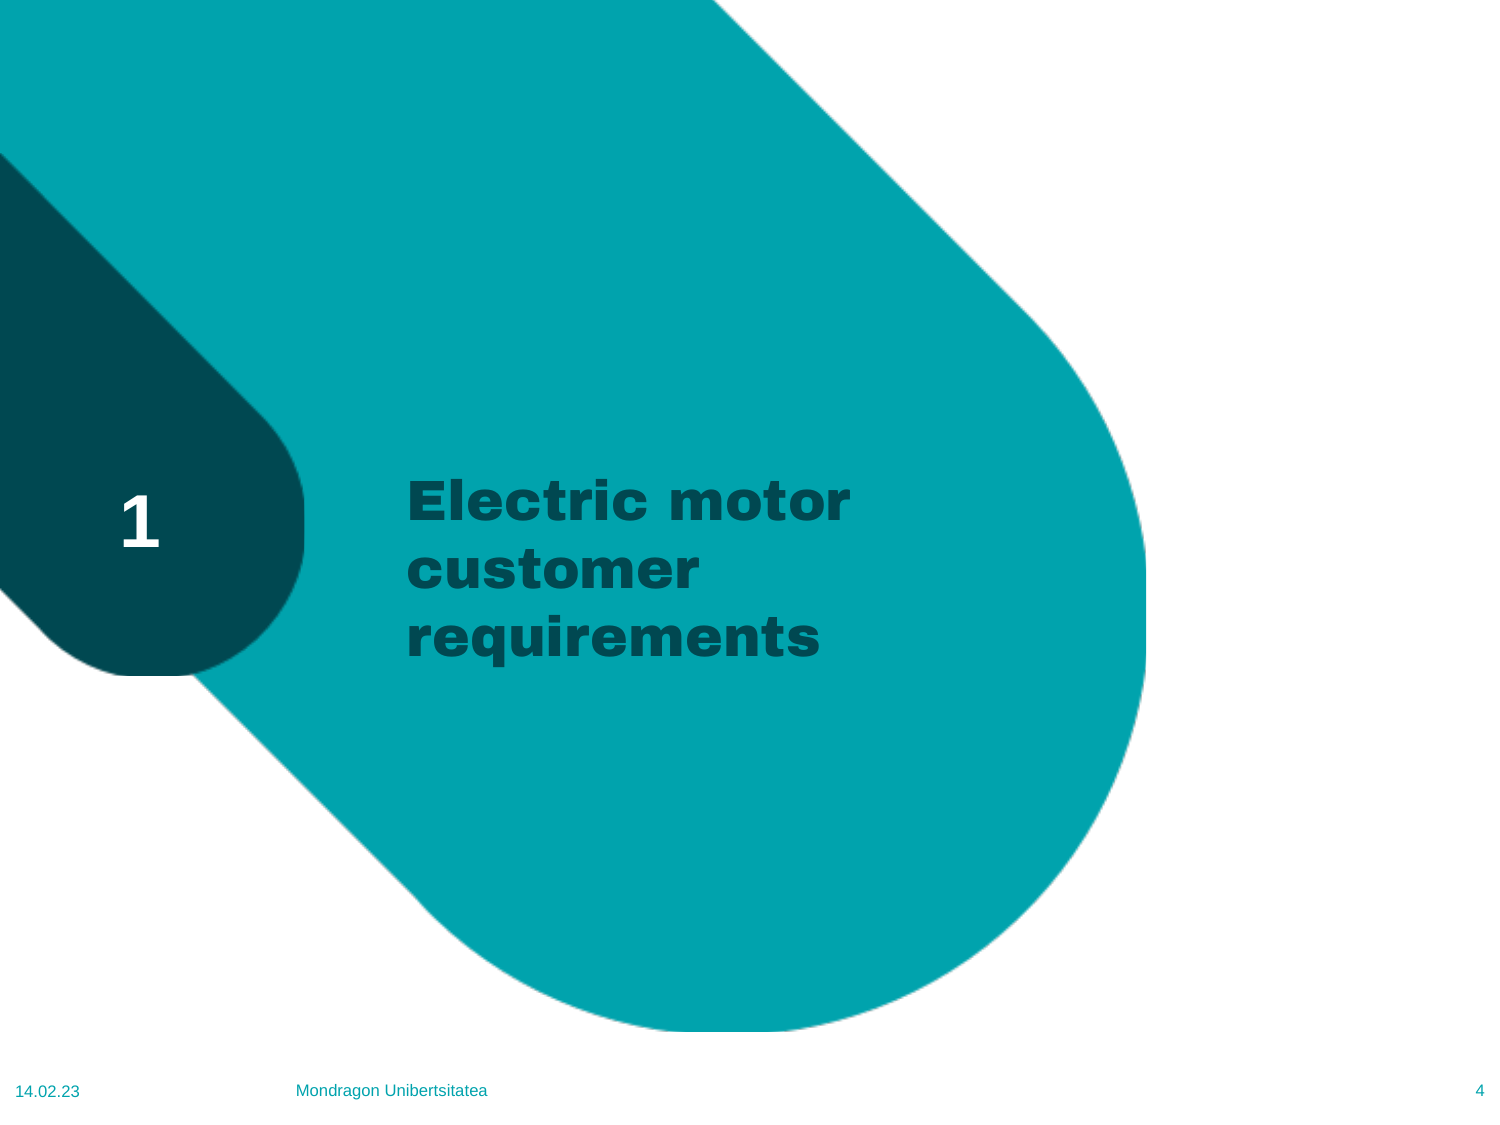

# Electric motor customer requirements
1

Mondragon Unibertsitatea
4
14.02.23